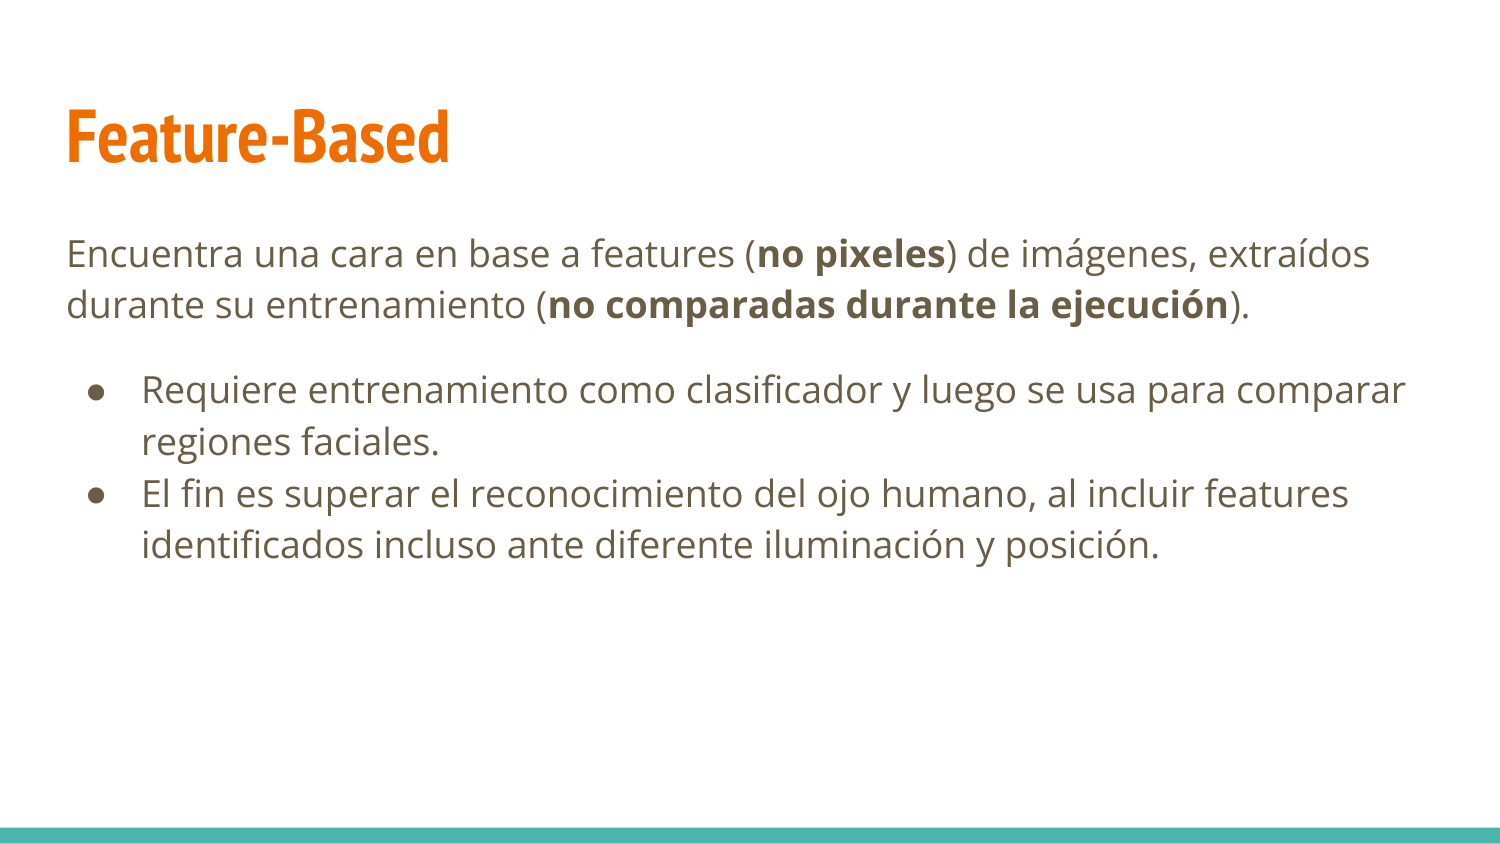

# Feature-Based

Encuentra una cara en base a features (no pixeles) de imágenes, extraídos durante su entrenamiento (no comparadas durante la ejecución).
Requiere entrenamiento como clasificador y luego se usa para comparar regiones faciales.
El fin es superar el reconocimiento del ojo humano, al incluir features identificados incluso ante diferente iluminación y posición.